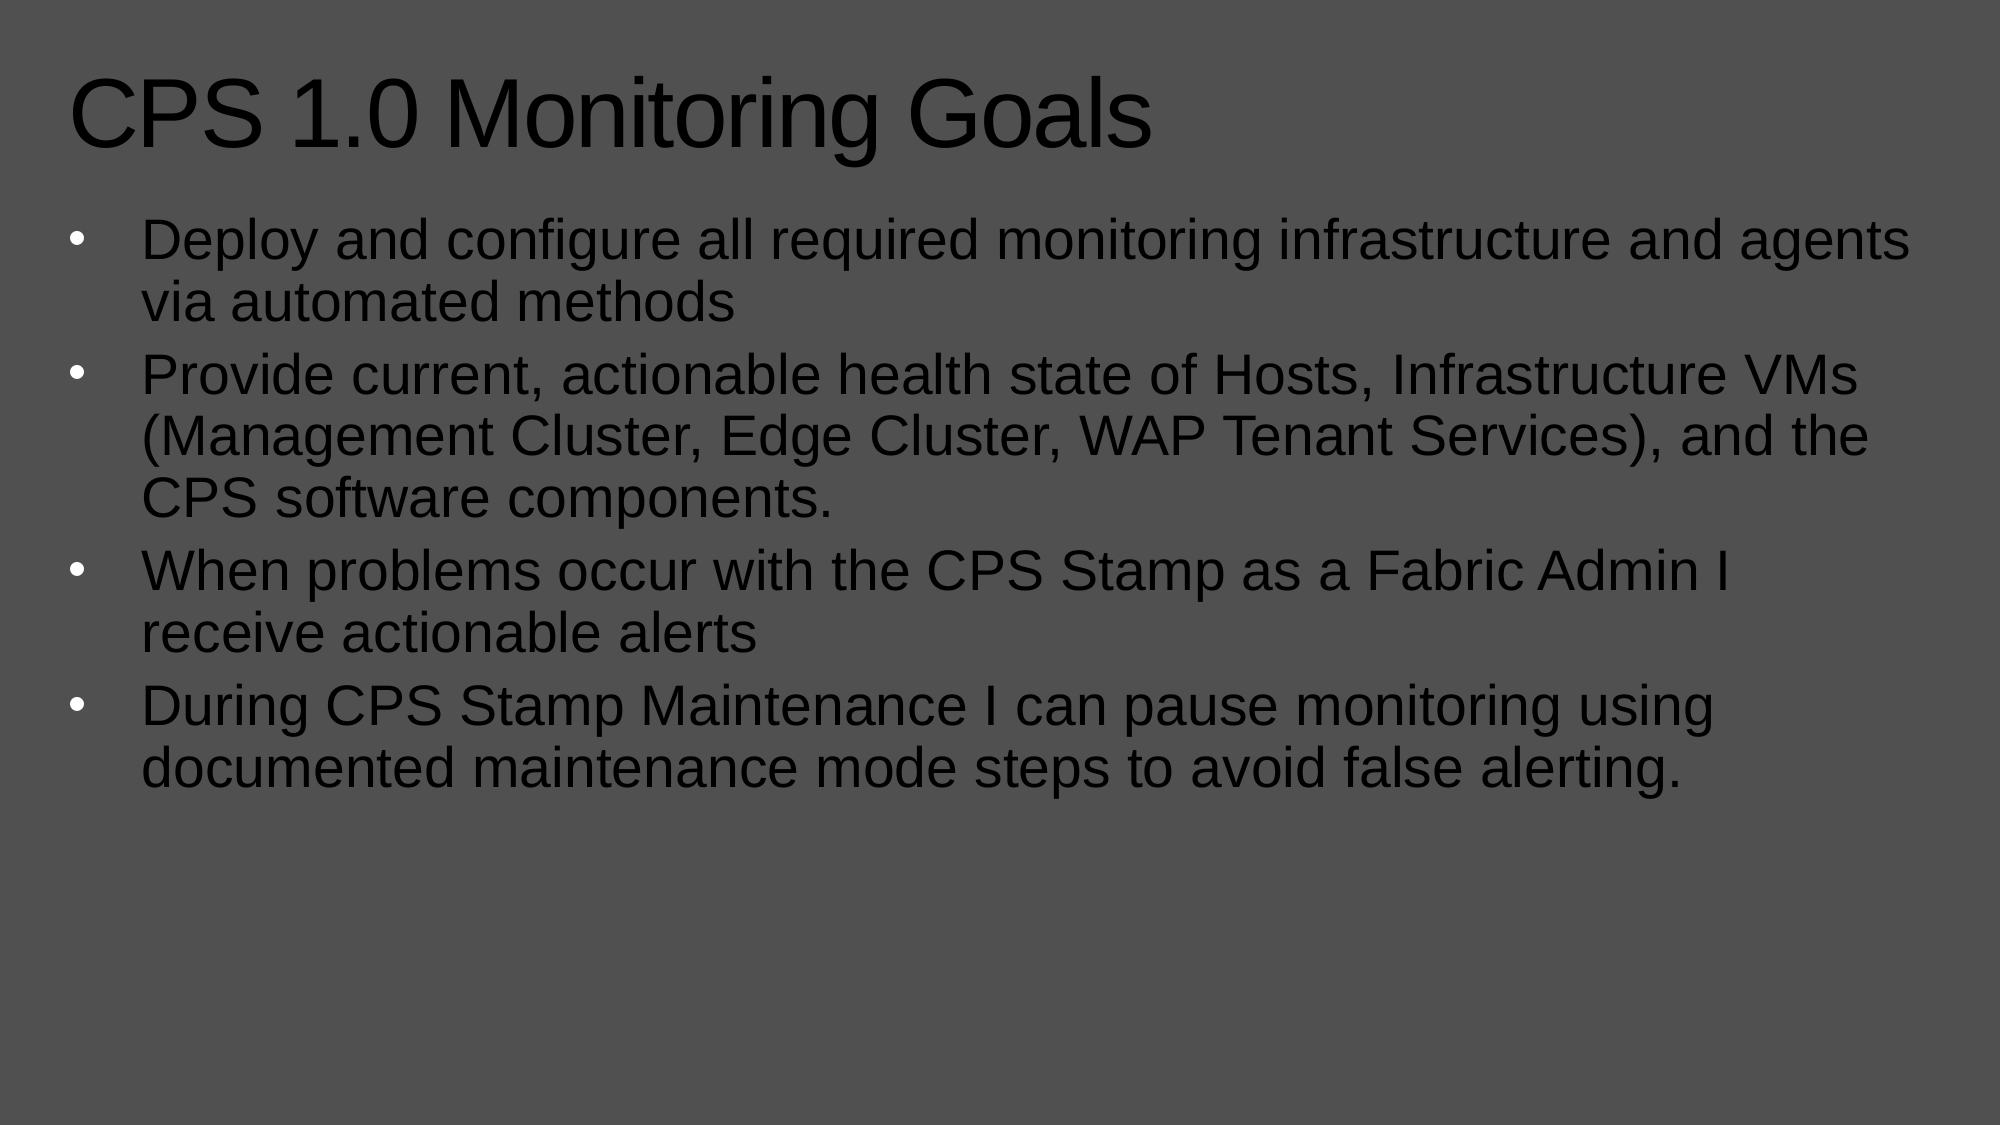

# CPS 1.0 Monitoring Goals
Deploy and configure all required monitoring infrastructure and agents via automated methods
Provide current, actionable health state of Hosts, Infrastructure VMs (Management Cluster, Edge Cluster, WAP Tenant Services), and the CPS software components.
When problems occur with the CPS Stamp as a Fabric Admin I receive actionable alerts
During CPS Stamp Maintenance I can pause monitoring using documented maintenance mode steps to avoid false alerting.